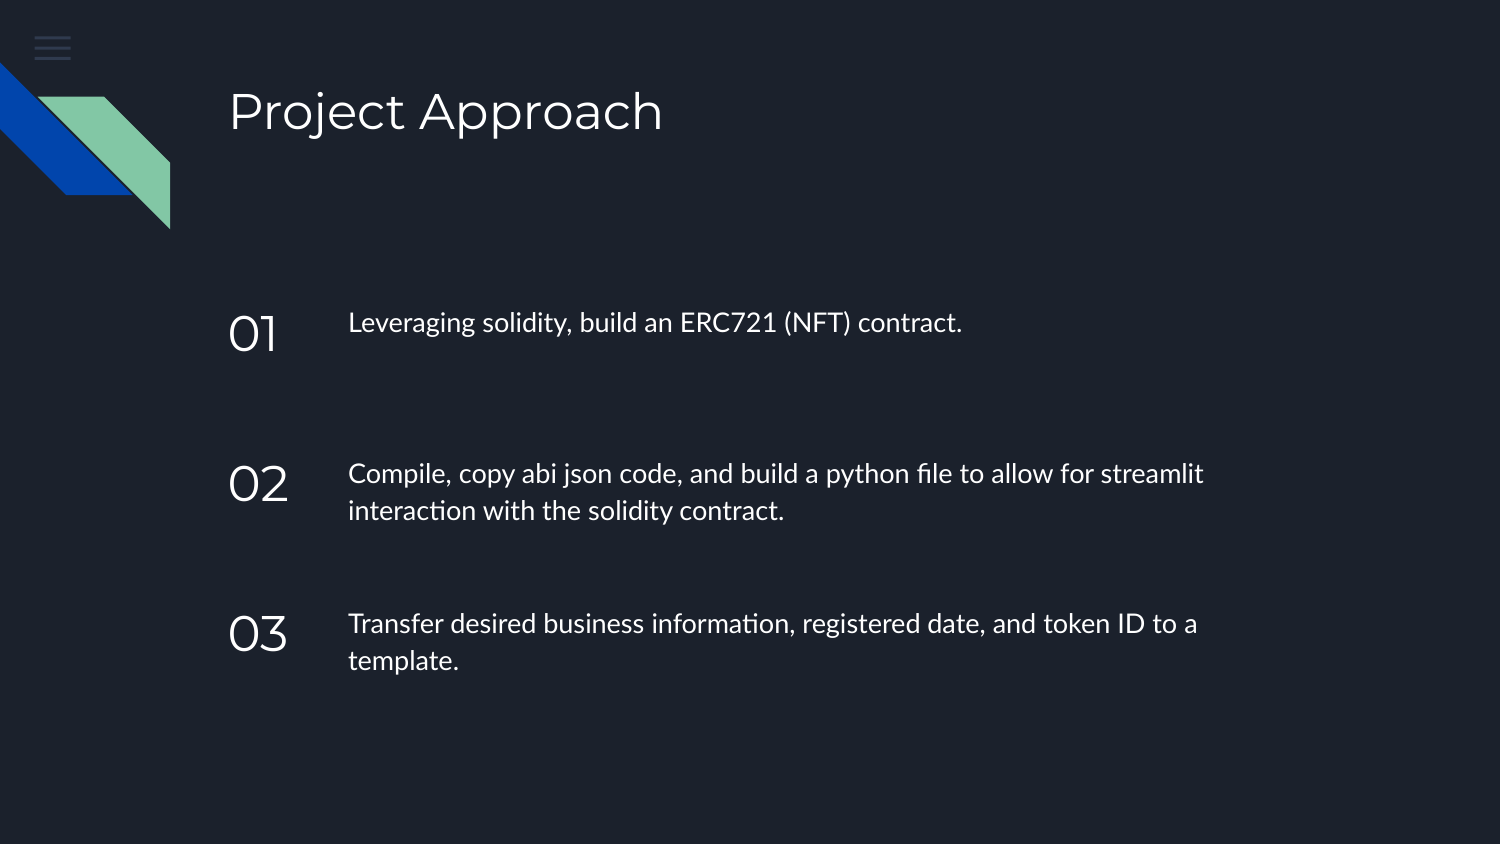

# Project Approach
01

Leveraging solidity, build an ERC721 (NFT) contract.
02

Compile, copy abi json code, and build a python file to allow for streamlit interaction with the solidity contract.
03
Transfer desired business information, registered date, and token ID to a template.